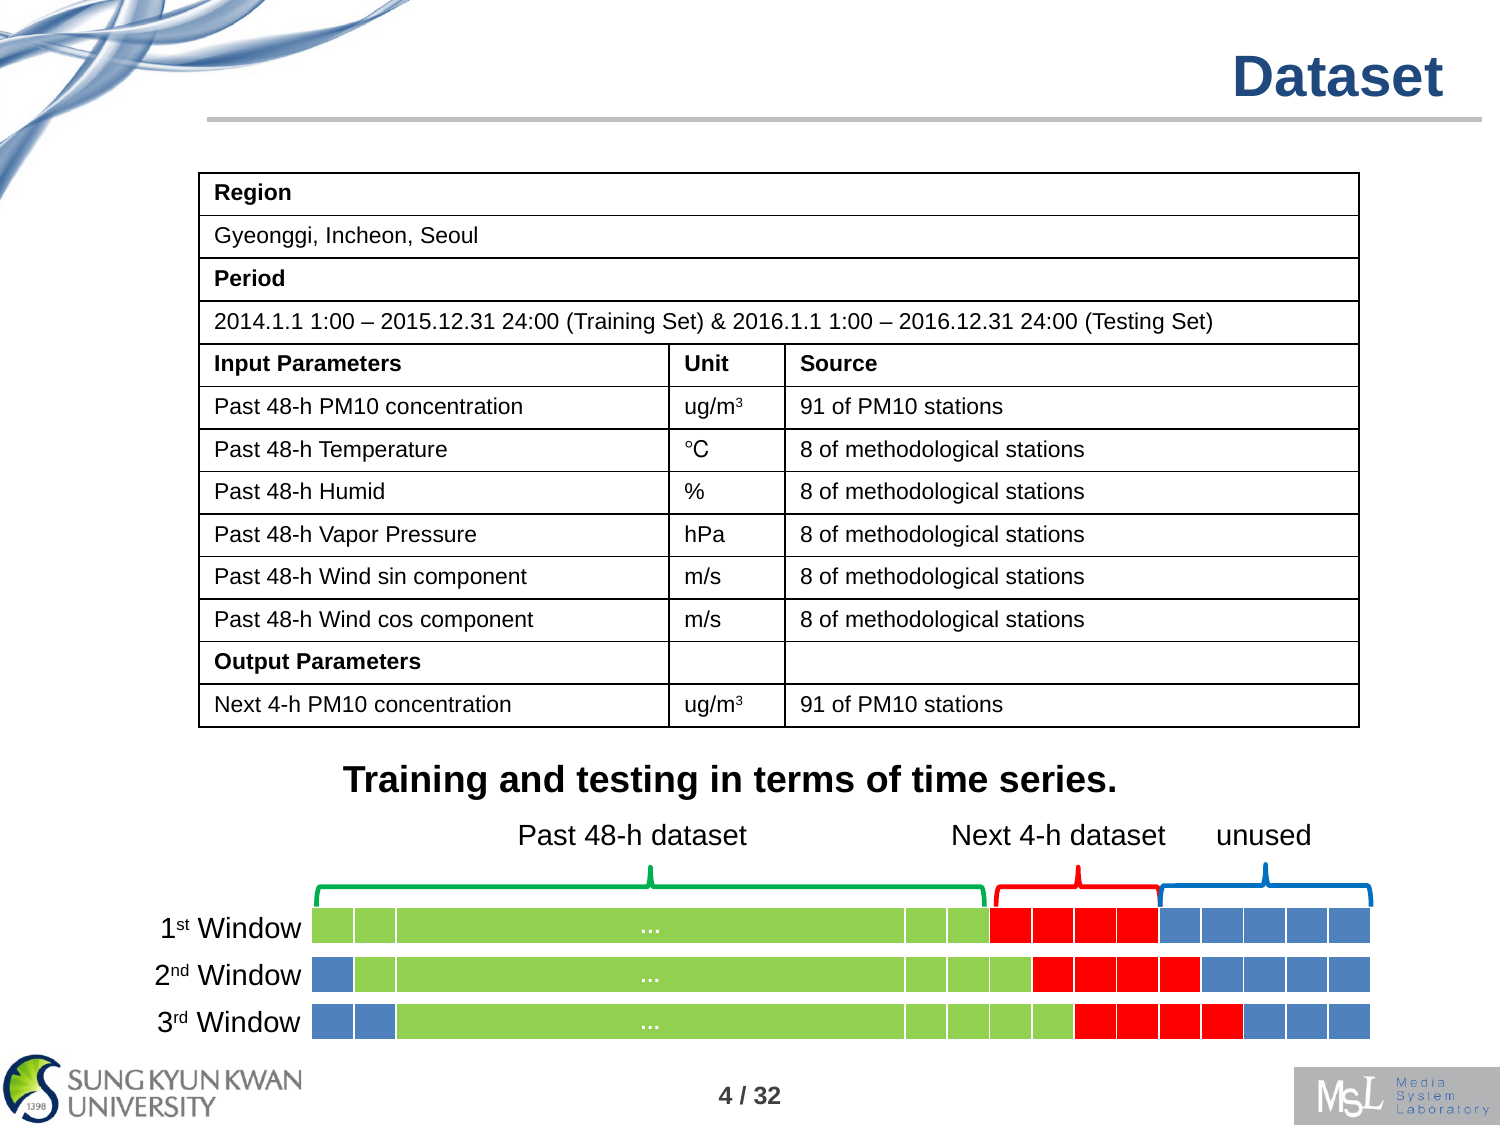

Dataset
| Region |  |  |
| --- | --- | --- |
| Gyeonggi, Incheon, Seoul |  |  |
| Period |  |  |
| 2014.1.1 1:00 – 2015.12.31 24:00 (Training Set) & 2016.1.1 1:00 – 2016.12.31 24:00 (Testing Set) |  |  |
| Input Parameters | Unit | Source |
| Past 48-h PM10 concentration | ug/m3 | 91 of PM10 stations |
| Past 48-h Temperature | ℃ | 8 of methodological stations |
| Past 48-h Humid | % | 8 of methodological stations |
| Past 48-h Vapor Pressure | hPa | 8 of methodological stations |
| Past 48-h Wind sin component | m/s | 8 of methodological stations |
| Past 48-h Wind cos component | m/s | 8 of methodological stations |
| Output Parameters |  |  |
| Next 4-h PM10 concentration | ug/m3 | 91 of PM10 stations |

Training and testing in terms of time series.

Past 48-h dataset
Next 4-h dataset
unused
1st Window
|  |  | … |  |  |  |  |  |  |  |  |  |  |  |
| --- | --- | --- | --- | --- | --- | --- | --- | --- | --- | --- | --- | --- | --- |
2nd Window
|  |  | … |  |  |  |  |  |  |  |  |  |  |  |
| --- | --- | --- | --- | --- | --- | --- | --- | --- | --- | --- | --- | --- | --- |
3rd Window
|  |  | … |  |  |  |  |  |  |  |  |  |  |  |
| --- | --- | --- | --- | --- | --- | --- | --- | --- | --- | --- | --- | --- | --- |
4 / 32